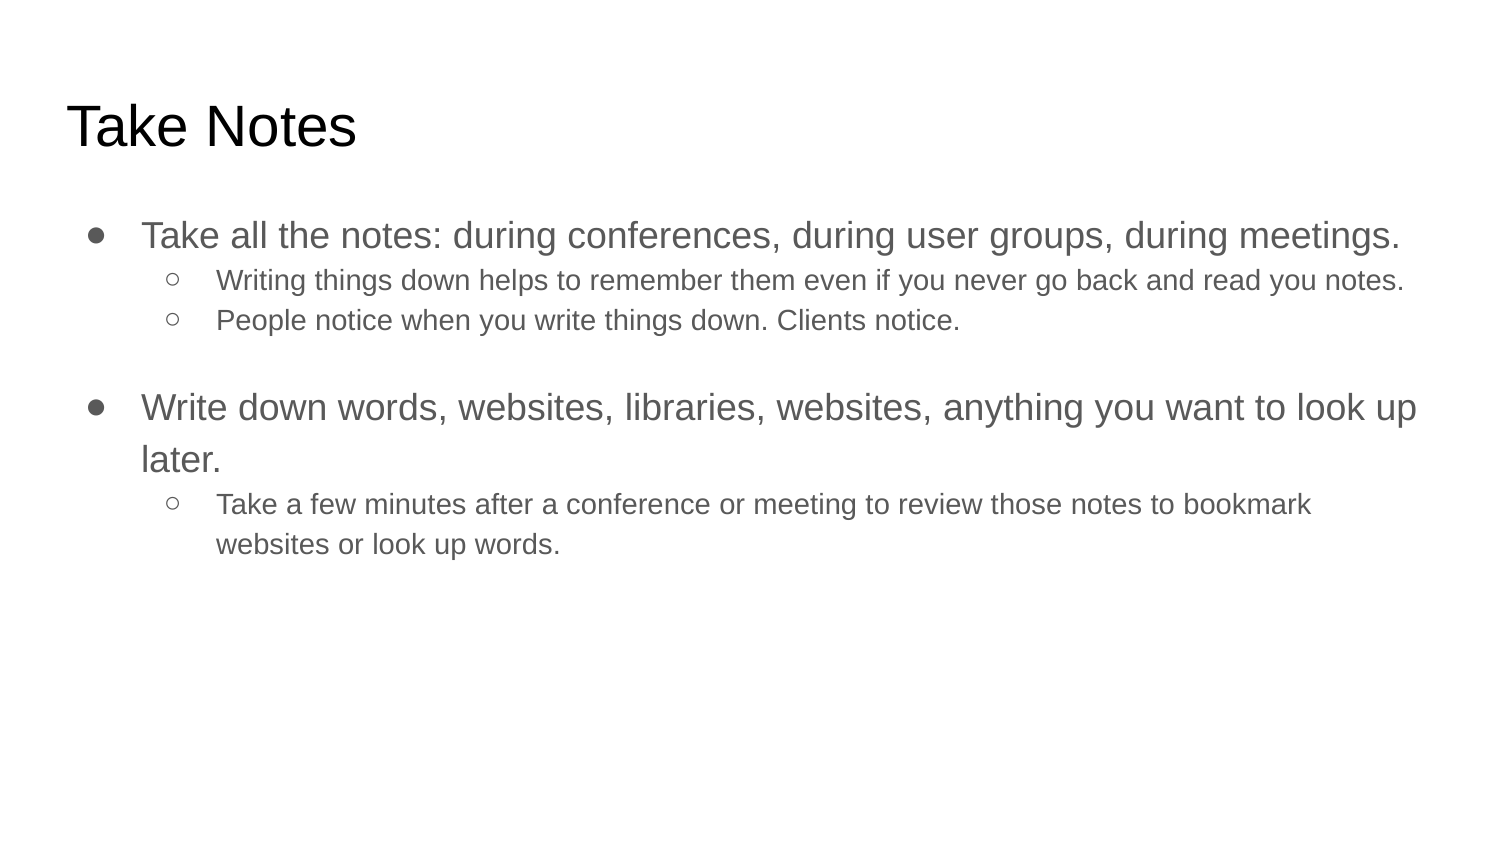

# Take Notes
Take all the notes: during conferences, during user groups, during meetings.
Writing things down helps to remember them even if you never go back and read you notes.
People notice when you write things down. Clients notice.
Write down words, websites, libraries, websites, anything you want to look up later.
Take a few minutes after a conference or meeting to review those notes to bookmark websites or look up words.